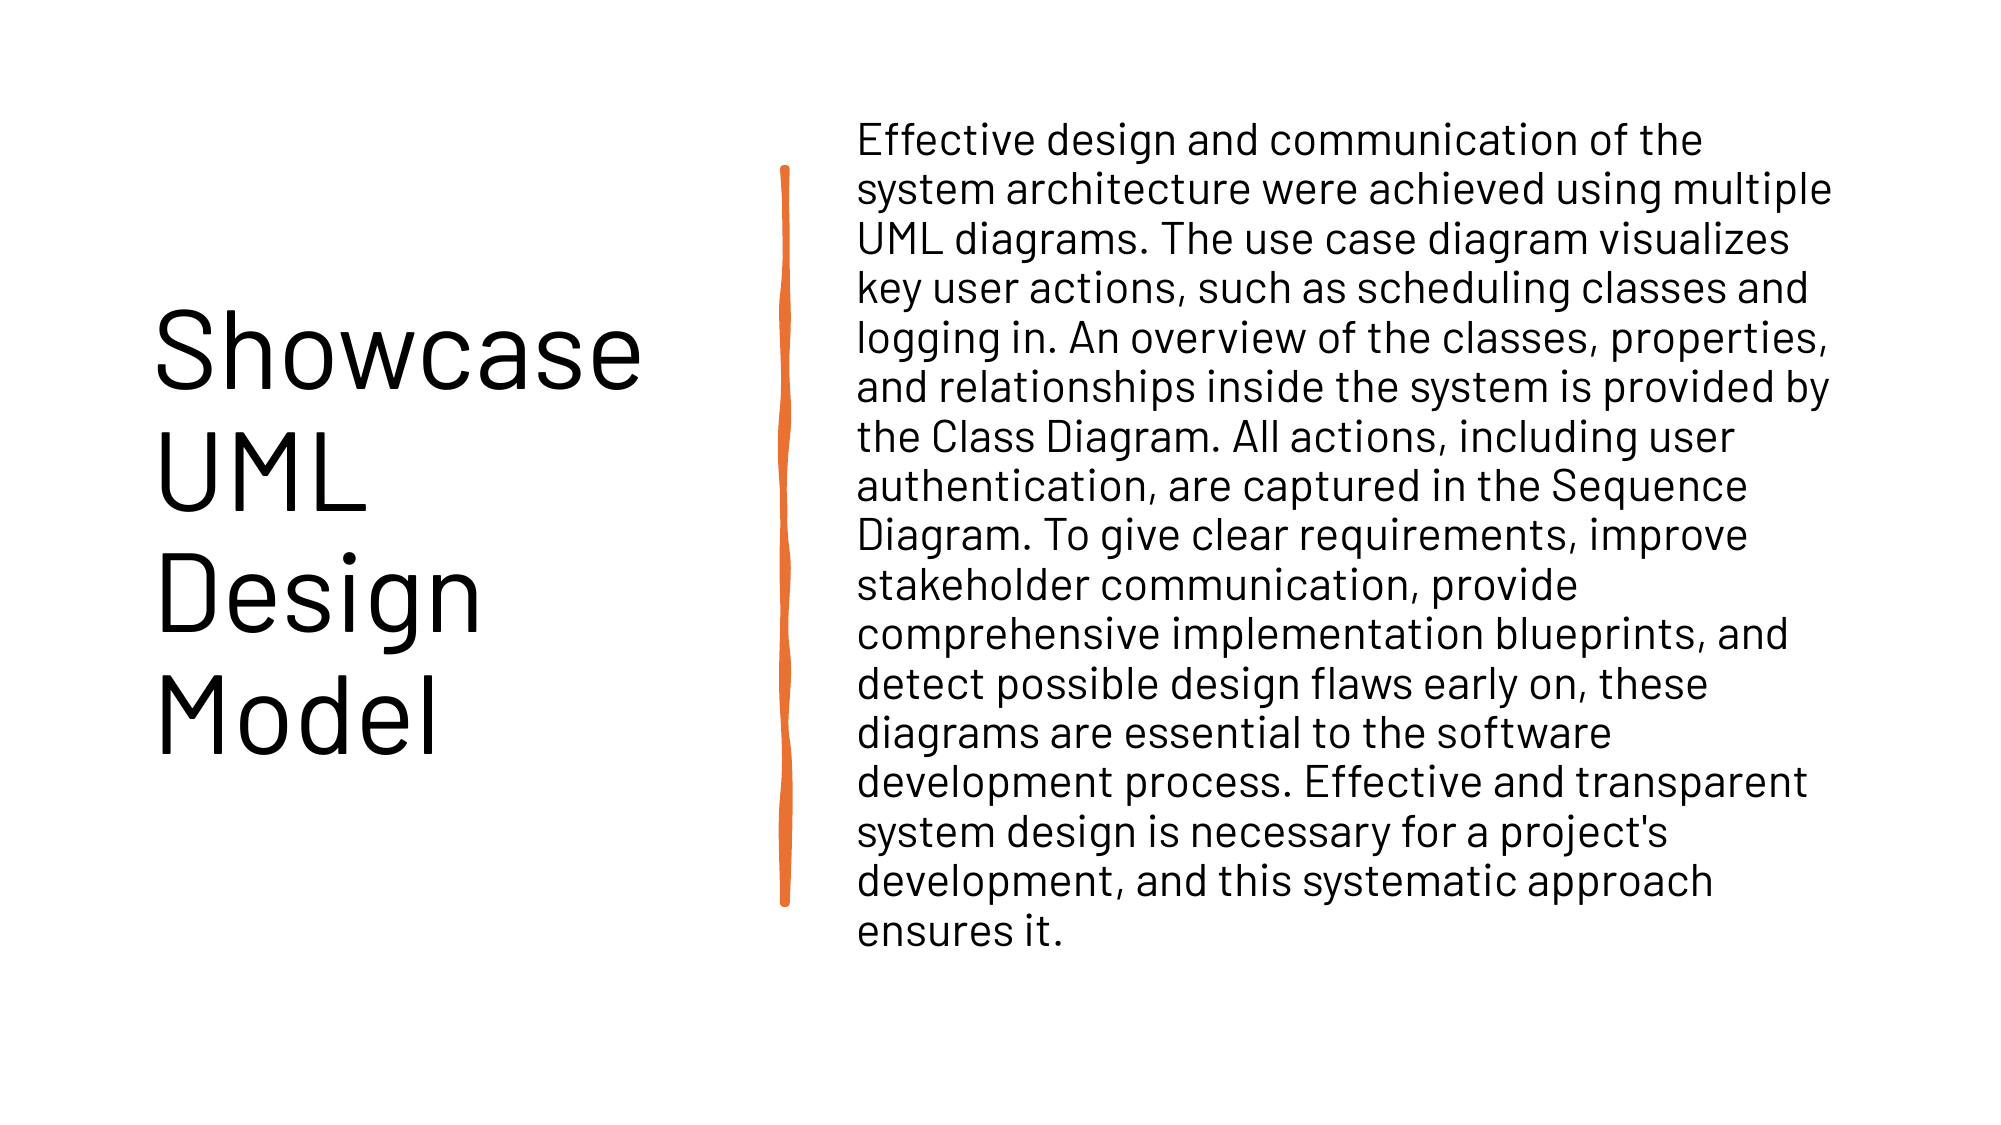

# Showcase UML Design Model
Effective design and communication of the system architecture were achieved using multiple UML diagrams. The use case diagram visualizes key user actions, such as scheduling classes and logging in. An overview of the classes, properties, and relationships inside the system is provided by the Class Diagram. All actions, including user authentication, are captured in the Sequence Diagram. To give clear requirements, improve stakeholder communication, provide comprehensive implementation blueprints, and detect possible design flaws early on, these diagrams are essential to the software development process. Effective and transparent system design is necessary for a project's development, and this systematic approach ensures it.